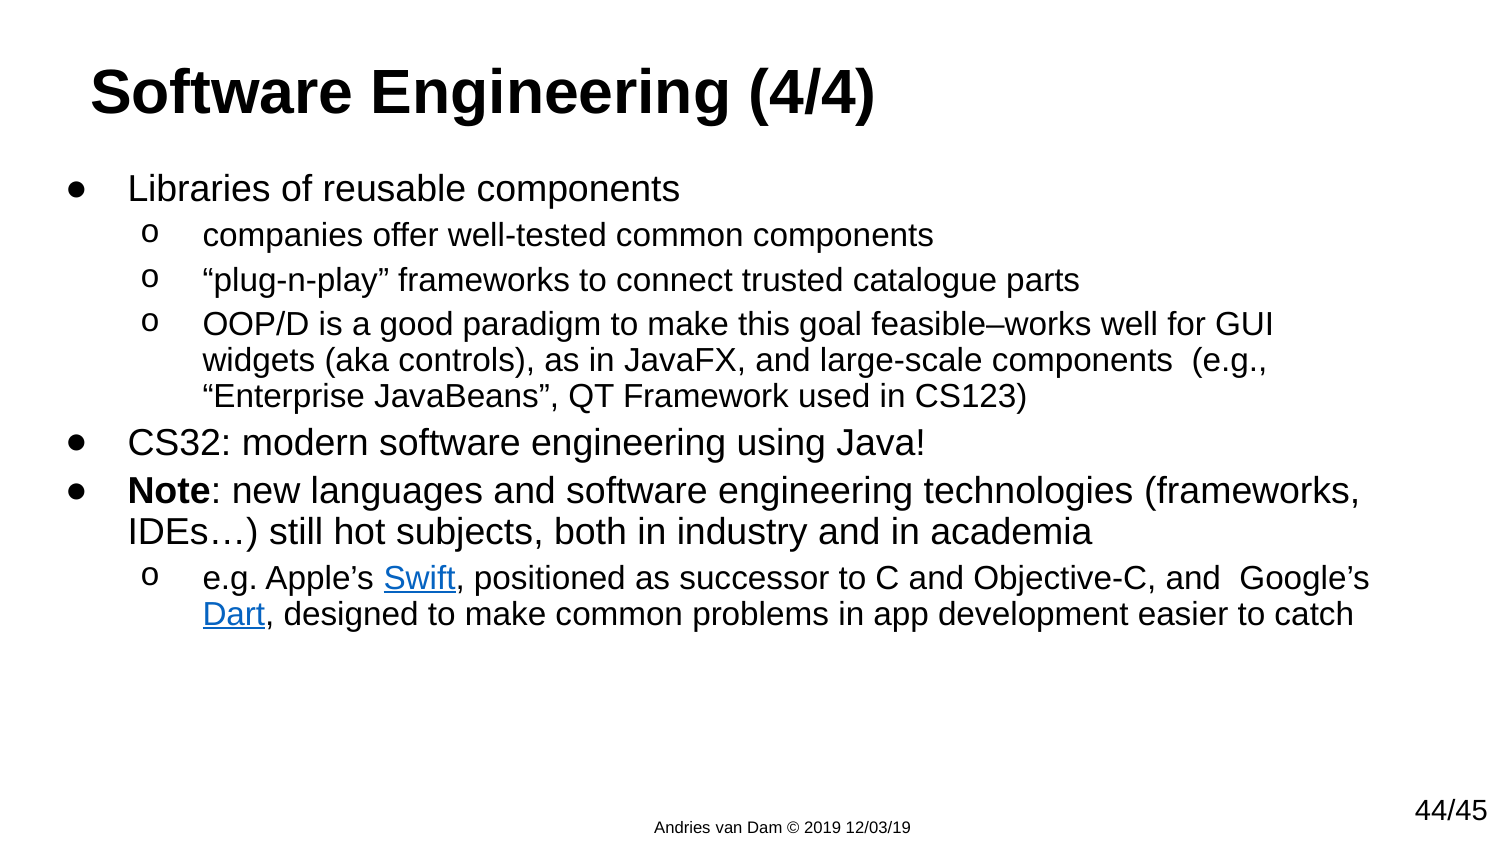

# Software Engineering (4/4)
Libraries of reusable components
companies offer well-tested common components
“plug-n-play” frameworks to connect trusted catalogue parts
OOP/D is a good paradigm to make this goal feasible–works well for GUI widgets (aka controls), as in JavaFX, and large-scale components  (e.g., “Enterprise JavaBeans”, QT Framework used in CS123)
CS32: modern software engineering using Java!
Note: new languages and software engineering technologies (frameworks, IDEs…) still hot subjects, both in industry and in academia
e.g. Apple’s Swift, positioned as successor to C and Objective-C, and  Google’s Dart, designed to make common problems in app development easier to catch